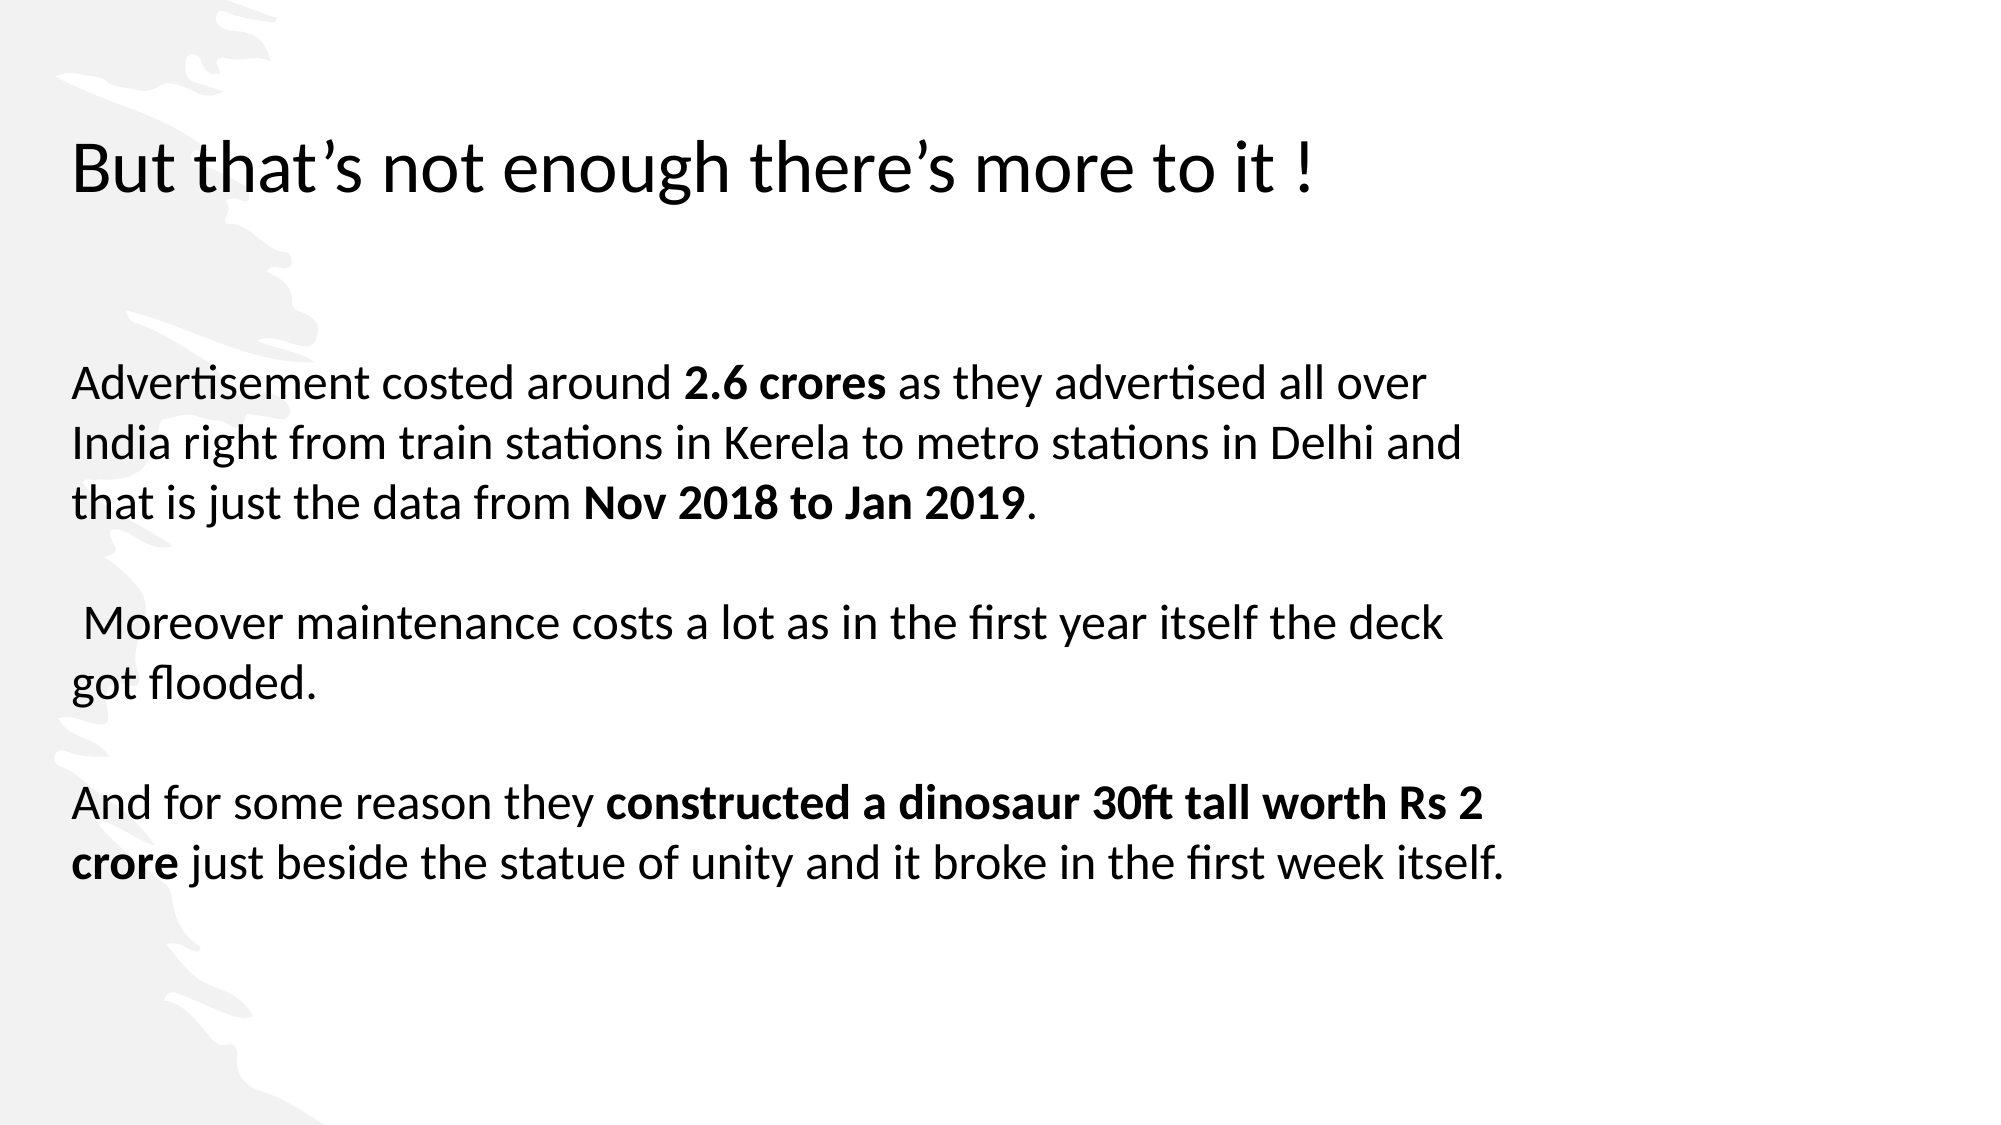

But that’s not enough there’s more to it !
Advertisement costed around 2.6 crores as they advertised all over India right from train stations in Kerela to metro stations in Delhi and that is just the data from Nov 2018 to Jan 2019.

 Moreover maintenance costs a lot as in the first year itself the deck got flooded.

And for some reason they constructed a dinosaur 30ft tall worth Rs 2 crore just beside the statue of unity and it broke in the first week itself.